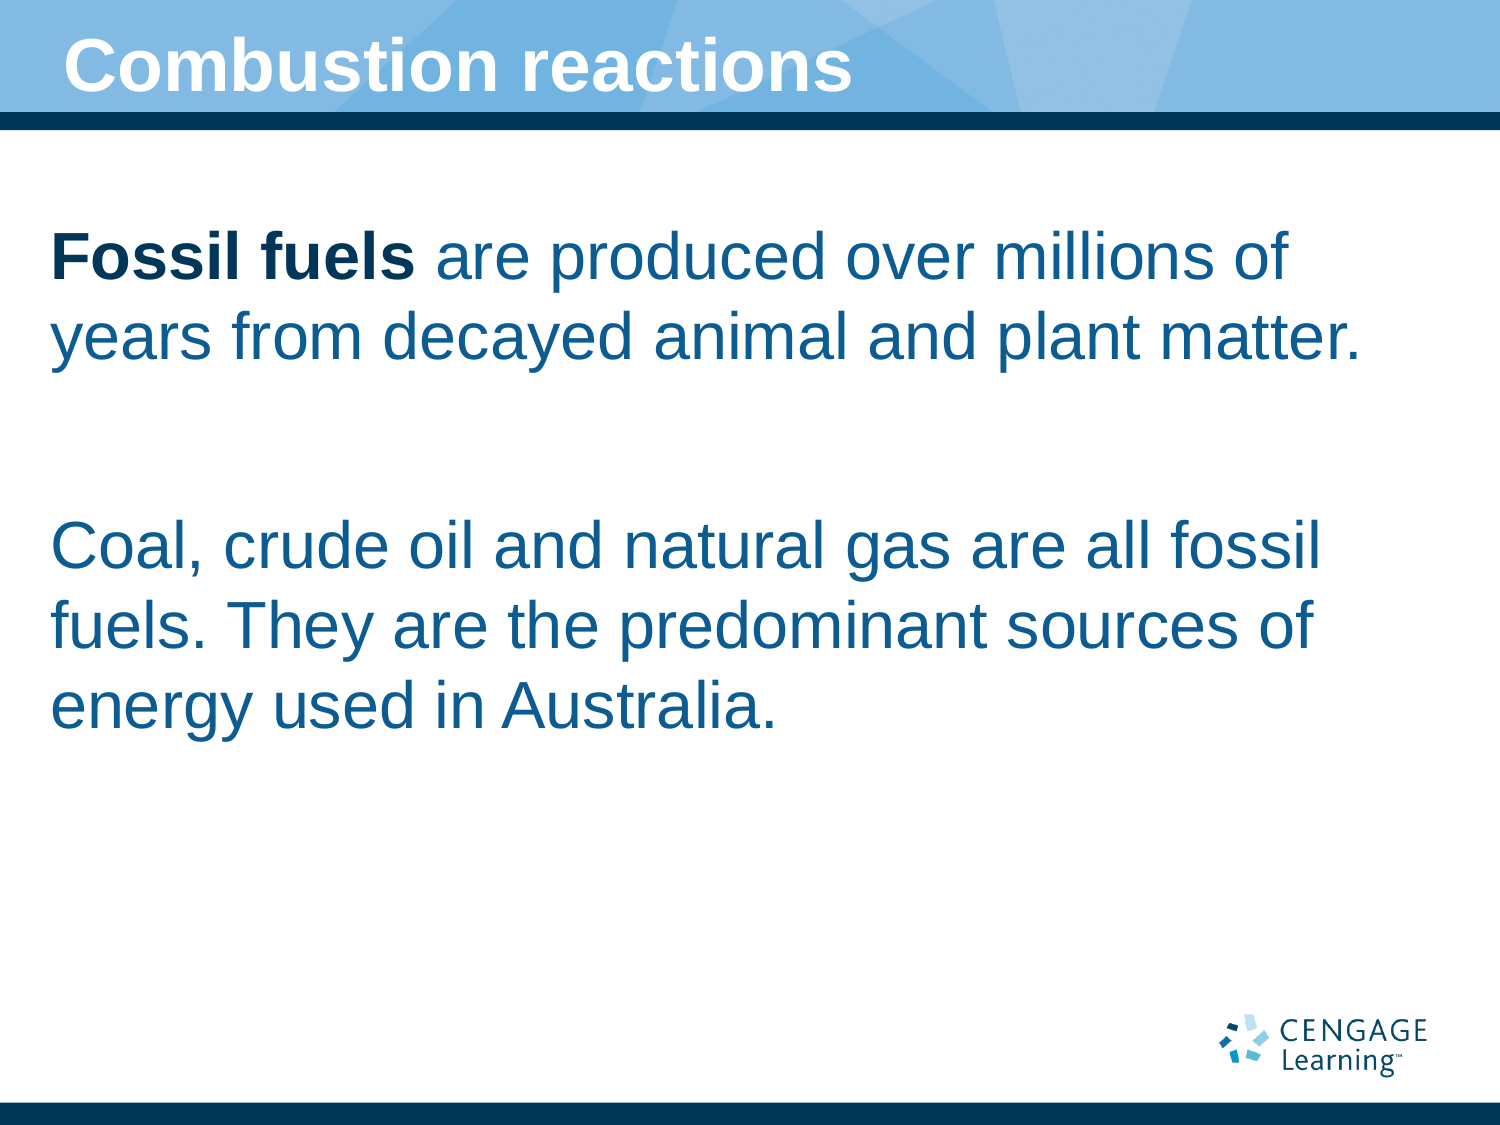

# Combustion reactions
Fossil fuels are produced over millions of years from decayed animal and plant matter.

Coal, crude oil and natural gas are all fossil fuels. They are the predominant sources of energy used in Australia.